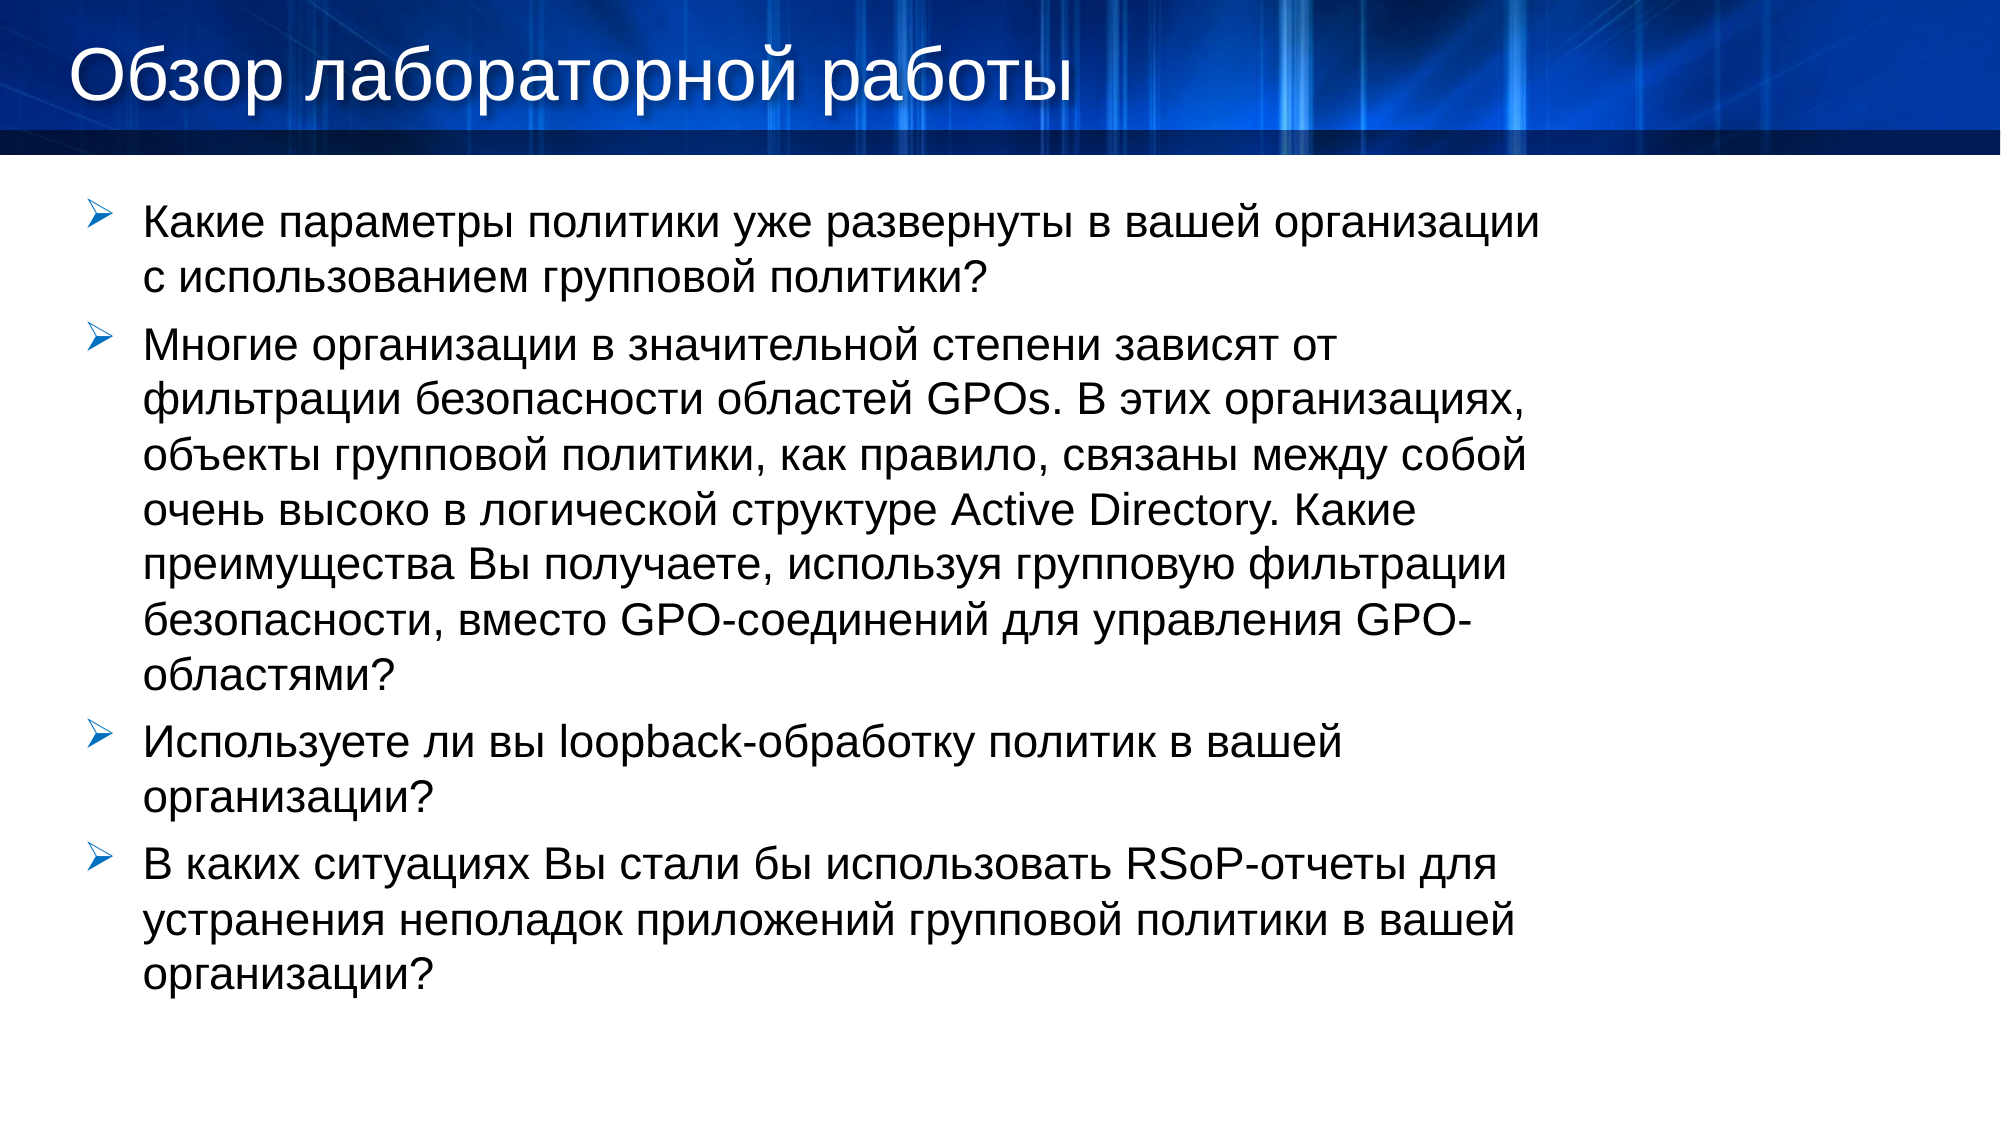

Обзор лабораторной работы

Какие параметры политики уже развернуты в вашей организации с использованием групповой политики?
Многие организации в значительной степени зависят от фильтрации безопасности областей GPOs. В этих организациях, объекты групповой политики, как правило, связаны между собой очень высоко в логической структуре Active Directory. Какие преимущества Вы получаете, используя групповую фильтрации безопасности, вместо GPO-соединений для управления GPO-областями?
Используете ли вы loopback-обработку политик в вашей организации?
В каких ситуациях Вы стали бы использовать RSoP-отчеты для устранения неполадок приложений групповой политики в вашей организации?